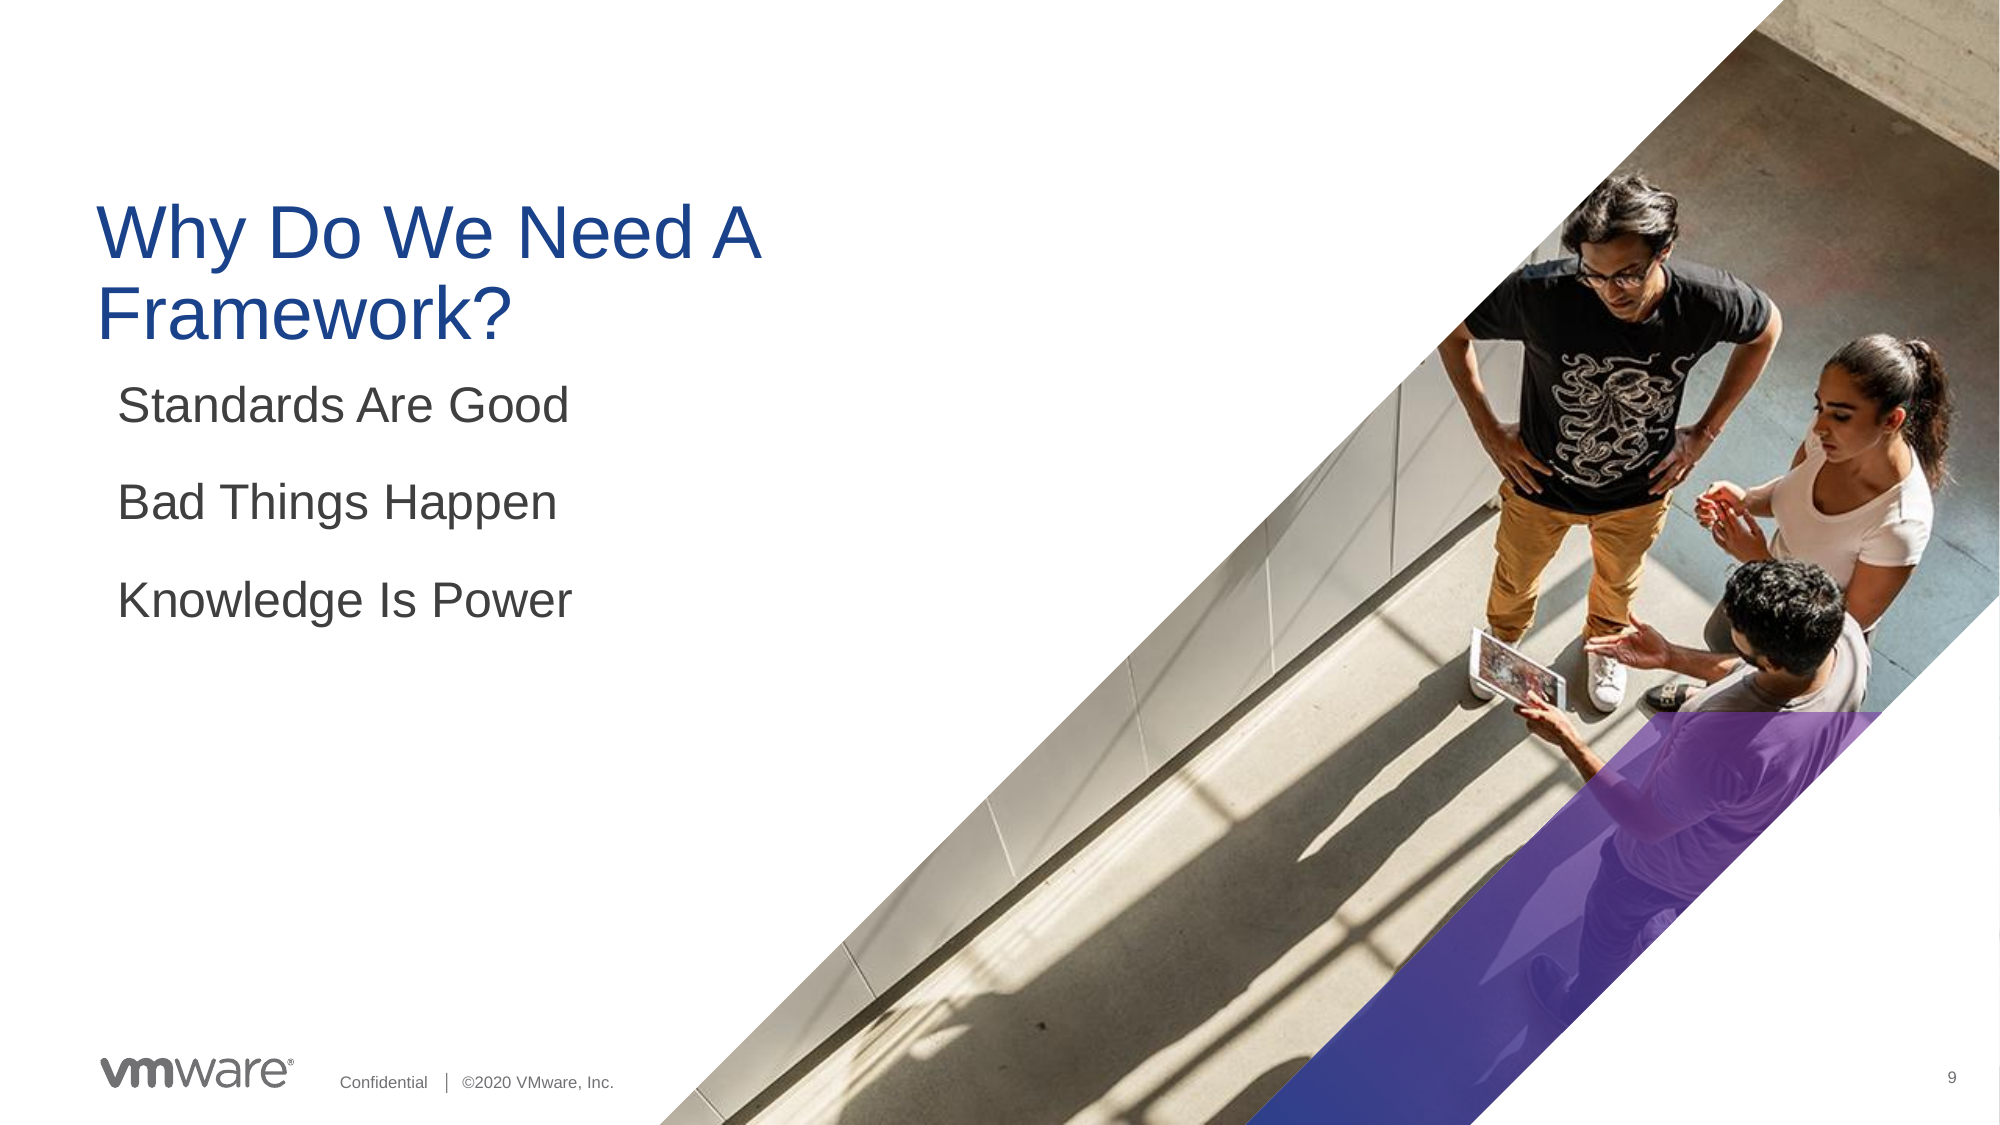

# Why Do We Need A Framework?
Standards Are Good
Bad Things Happen
Knowledge Is Power